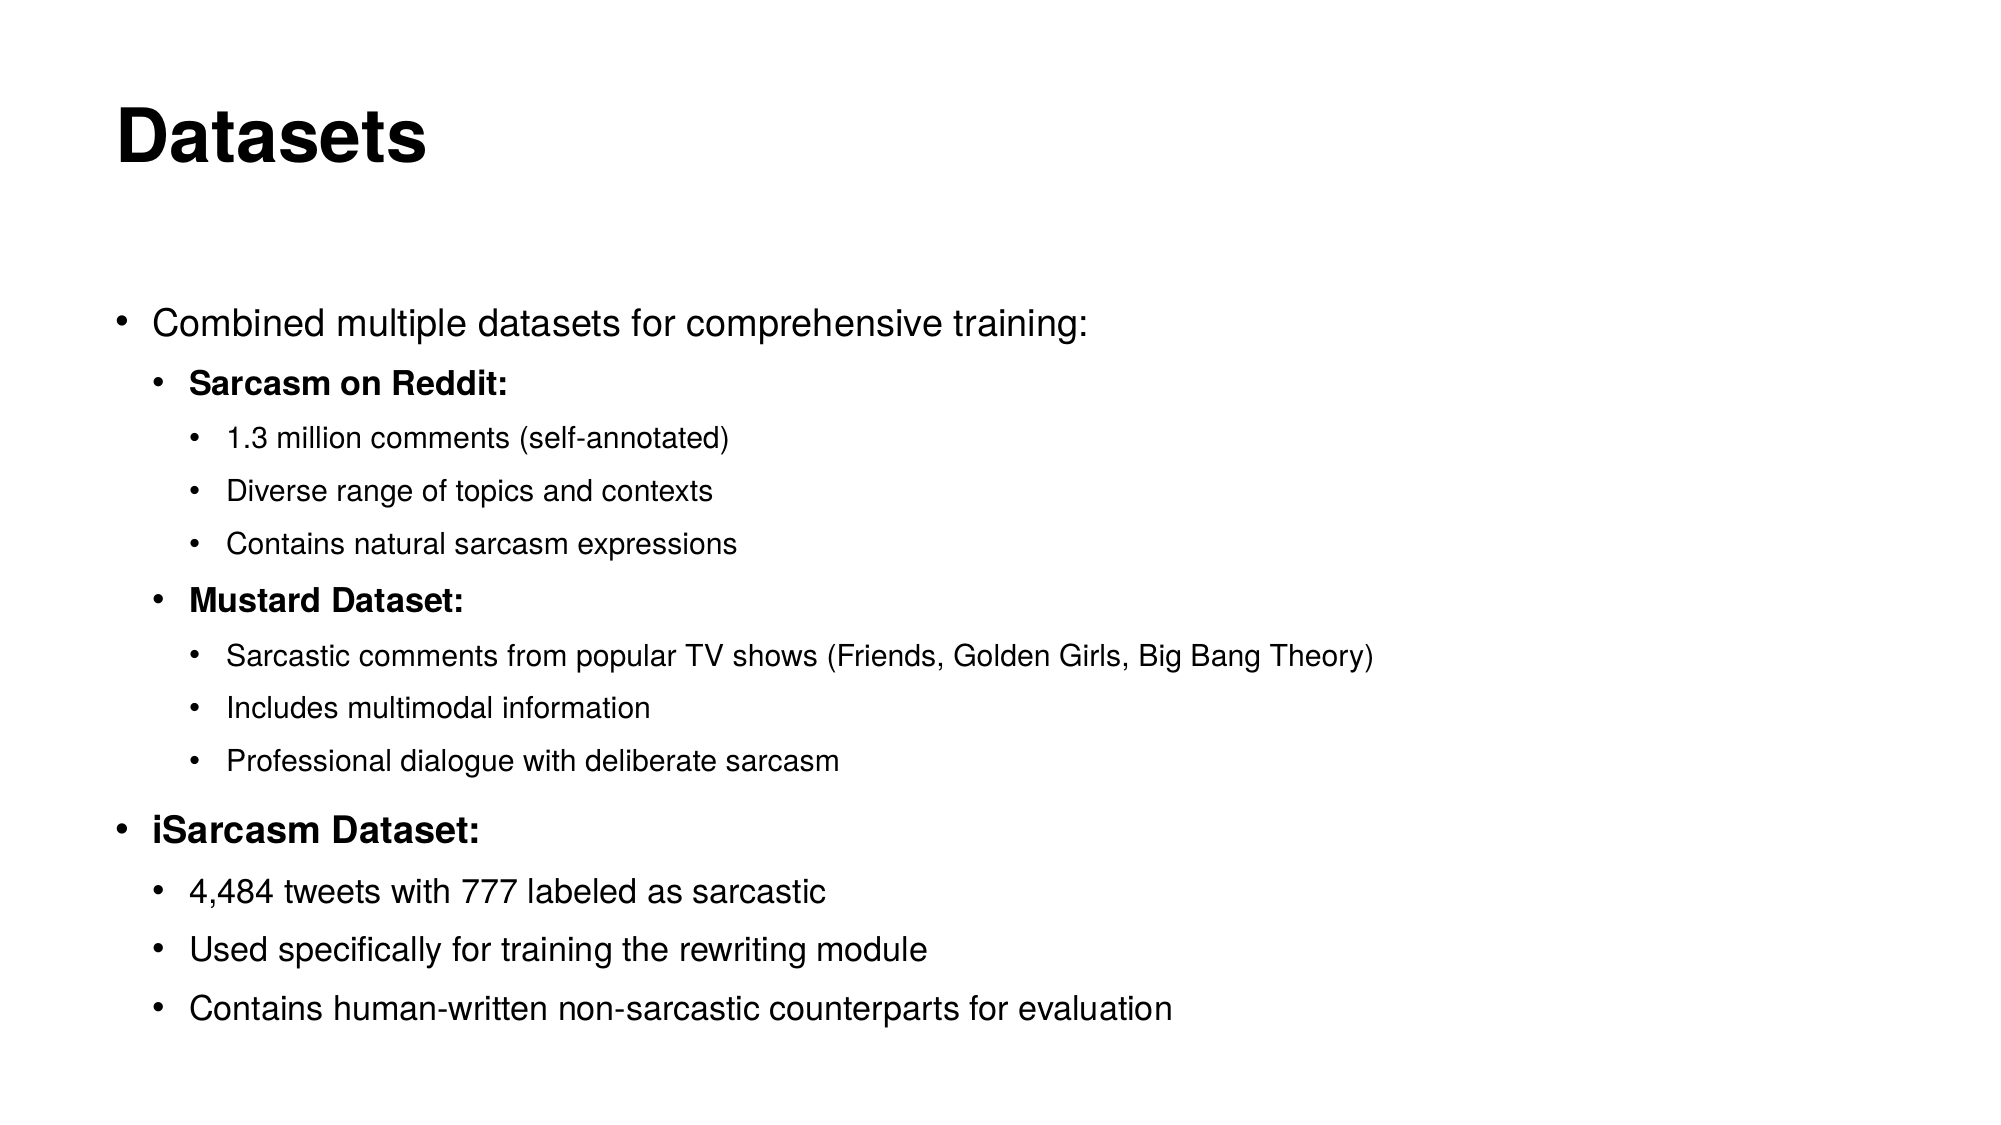

# Datasets
Combined multiple datasets for comprehensive training:
Sarcasm on Reddit:
1.3 million comments (self-annotated)
Diverse range of topics and contexts
Contains natural sarcasm expressions
Mustard Dataset:
Sarcastic comments from popular TV shows (Friends, Golden Girls, Big Bang Theory)
Includes multimodal information
Professional dialogue with deliberate sarcasm
iSarcasm Dataset:
4,484 tweets with 777 labeled as sarcastic
Used specifically for training the rewriting module
Contains human-written non-sarcastic counterparts for evaluation